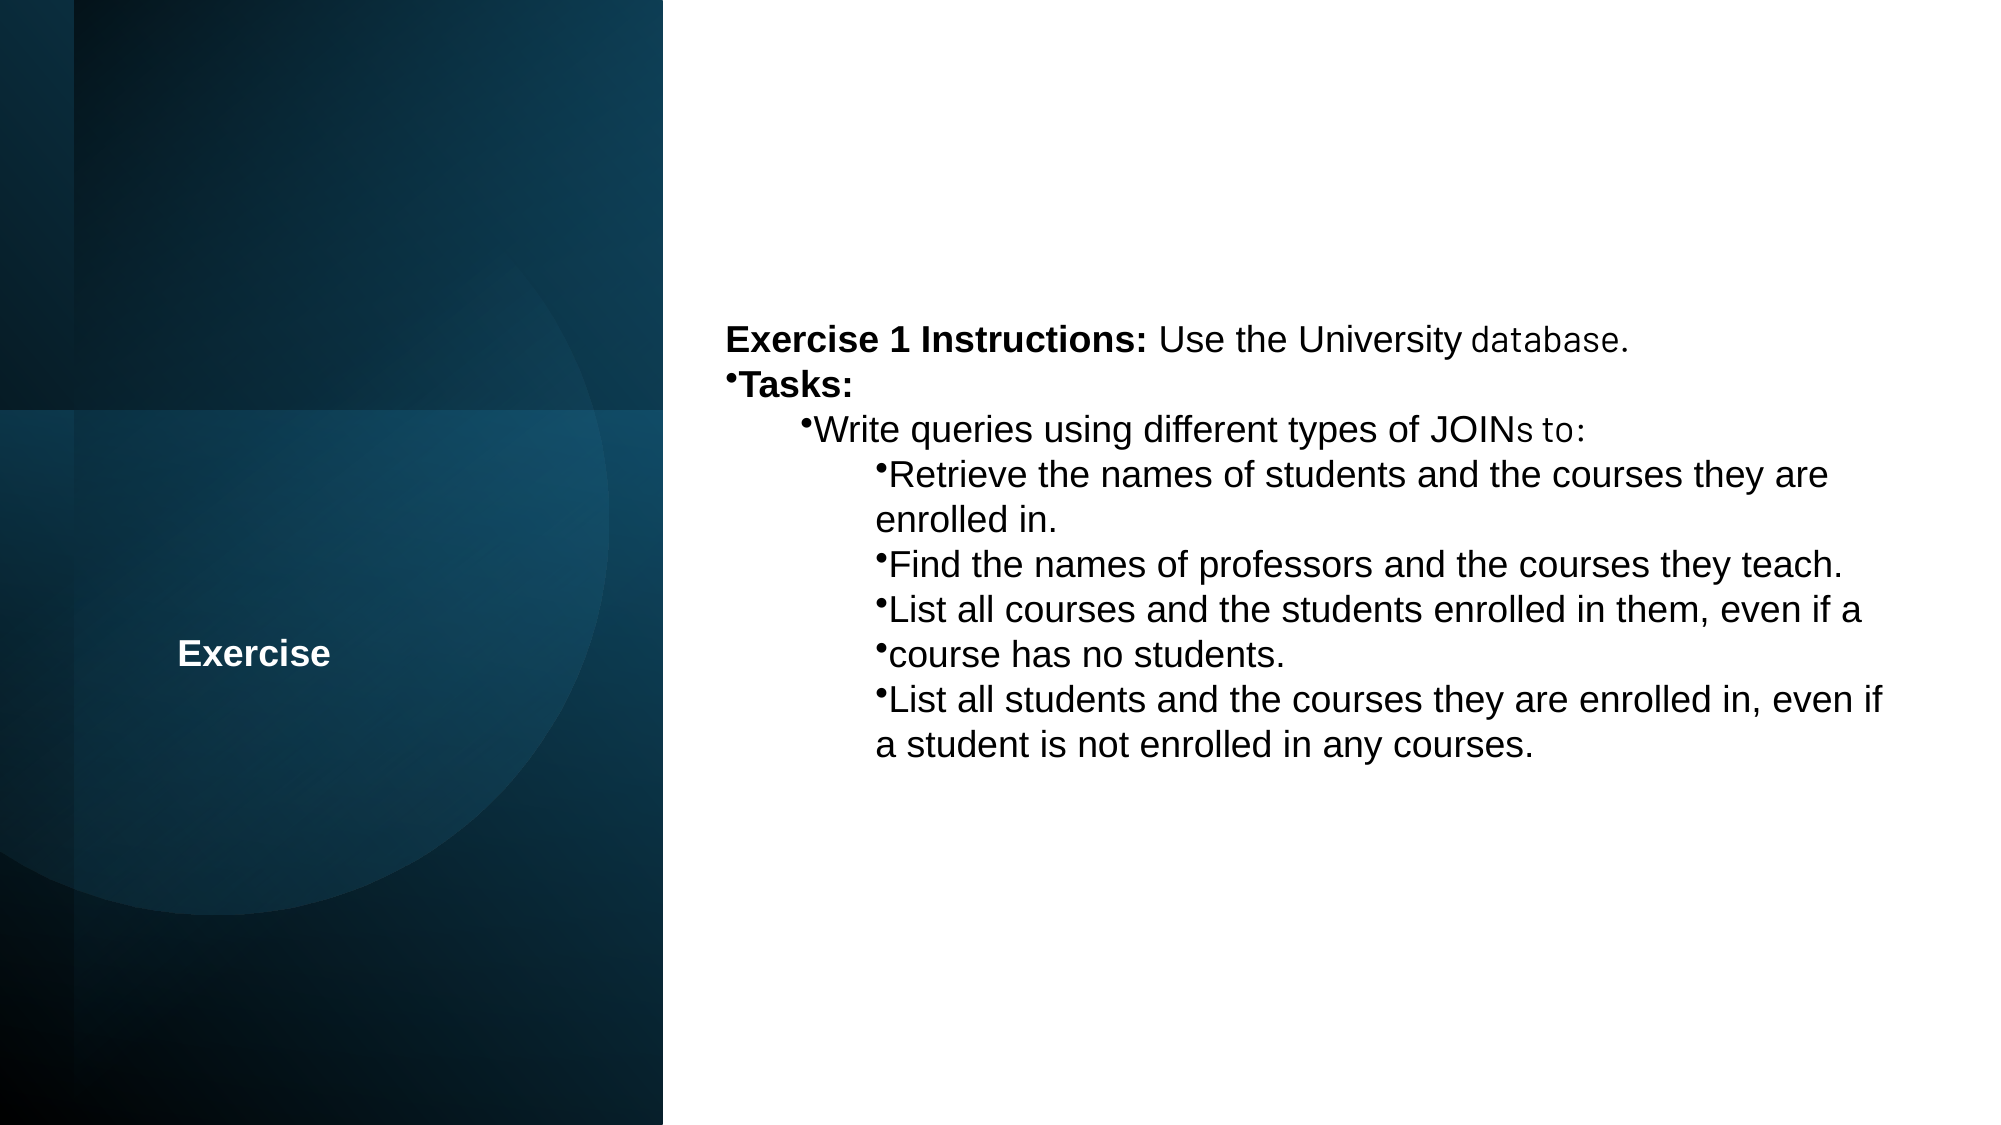

Exercise 1 Instructions: Use the University database.
Tasks:
Write queries using different types of JOINs to:
Retrieve the names of students and the courses they are
enrolled in.
Find the names of professors and the courses they teach.
List all courses and the students enrolled in them, even if a
course has no students.
List all students and the courses they are enrolled in, even if
a student is not enrolled in any courses.

Exercise